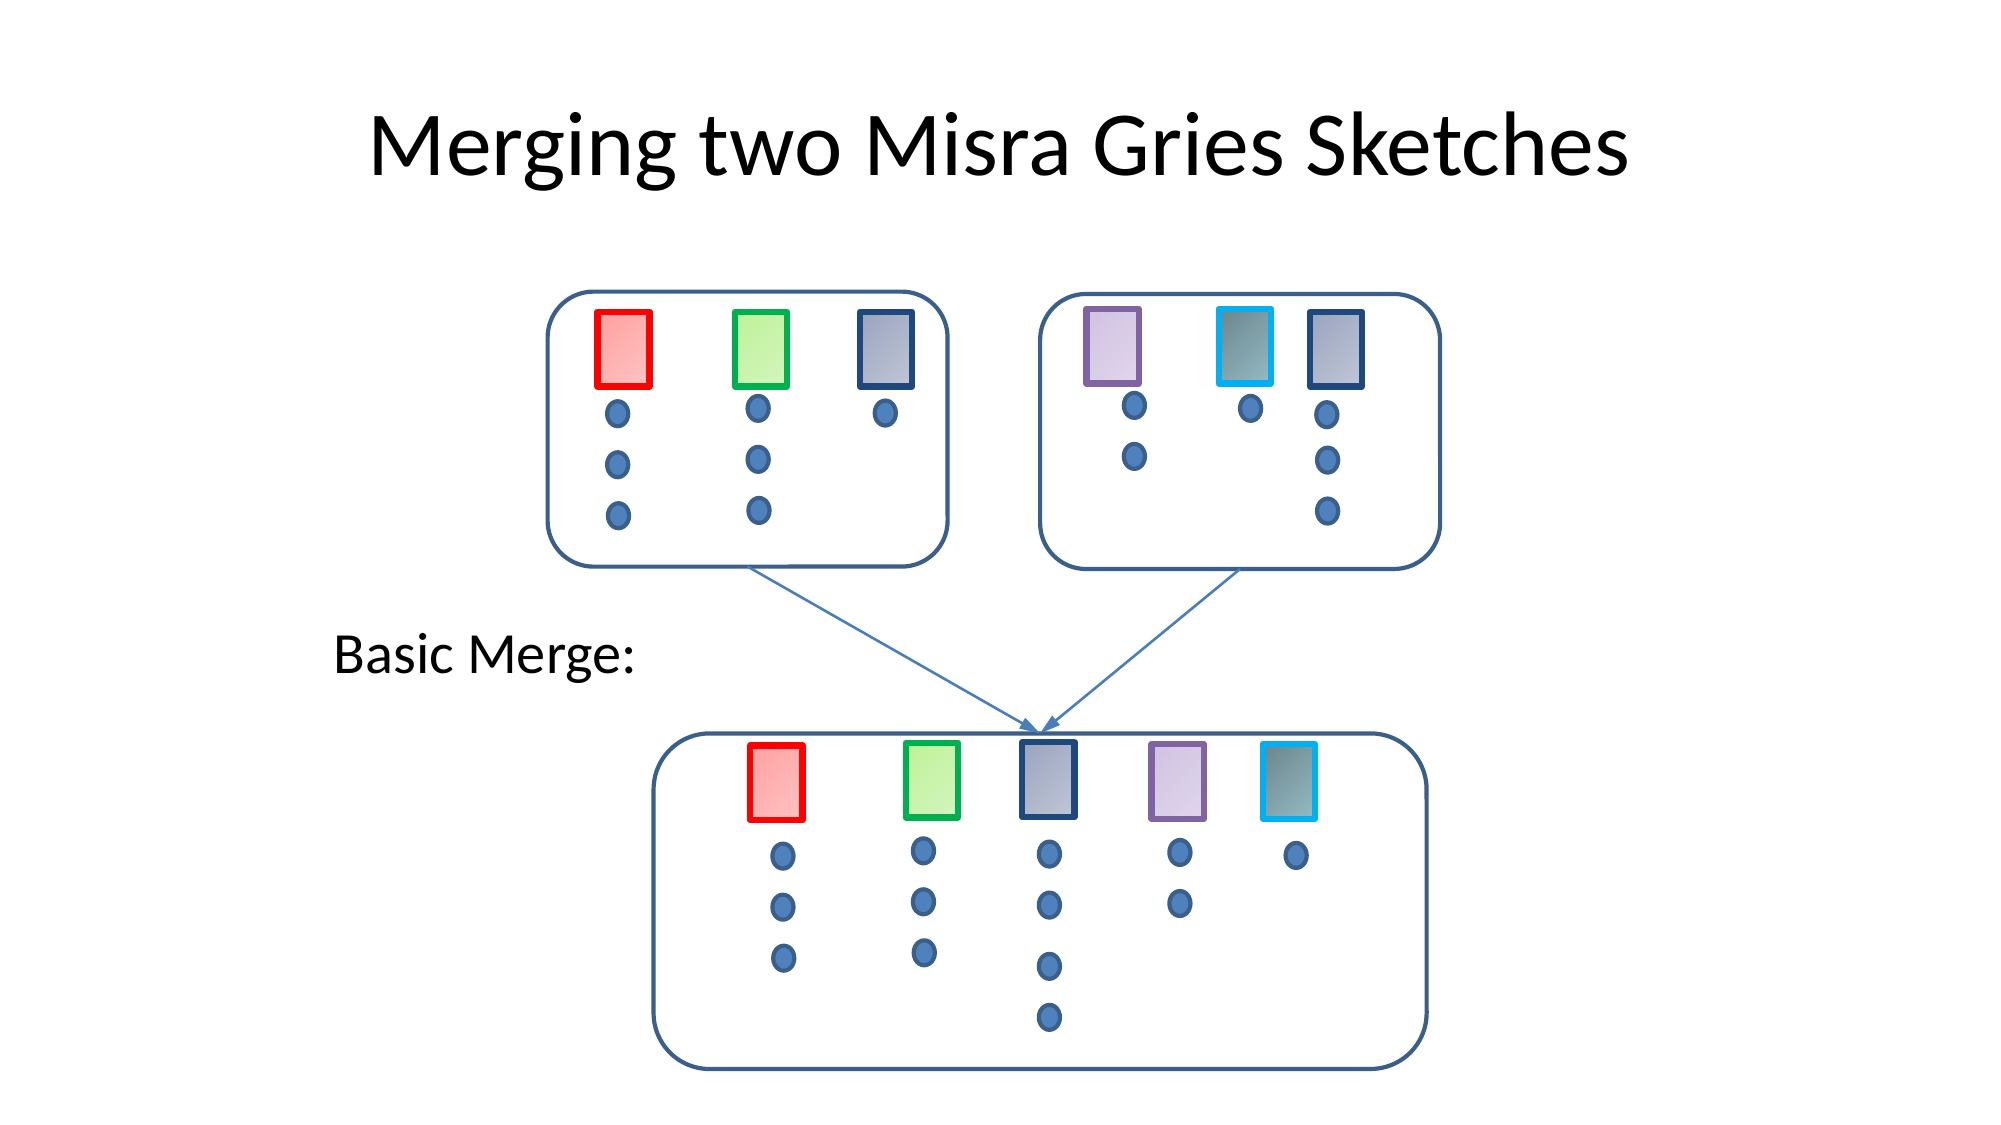

# Merging two Misra Gries Sketches

Basic Merge:

21